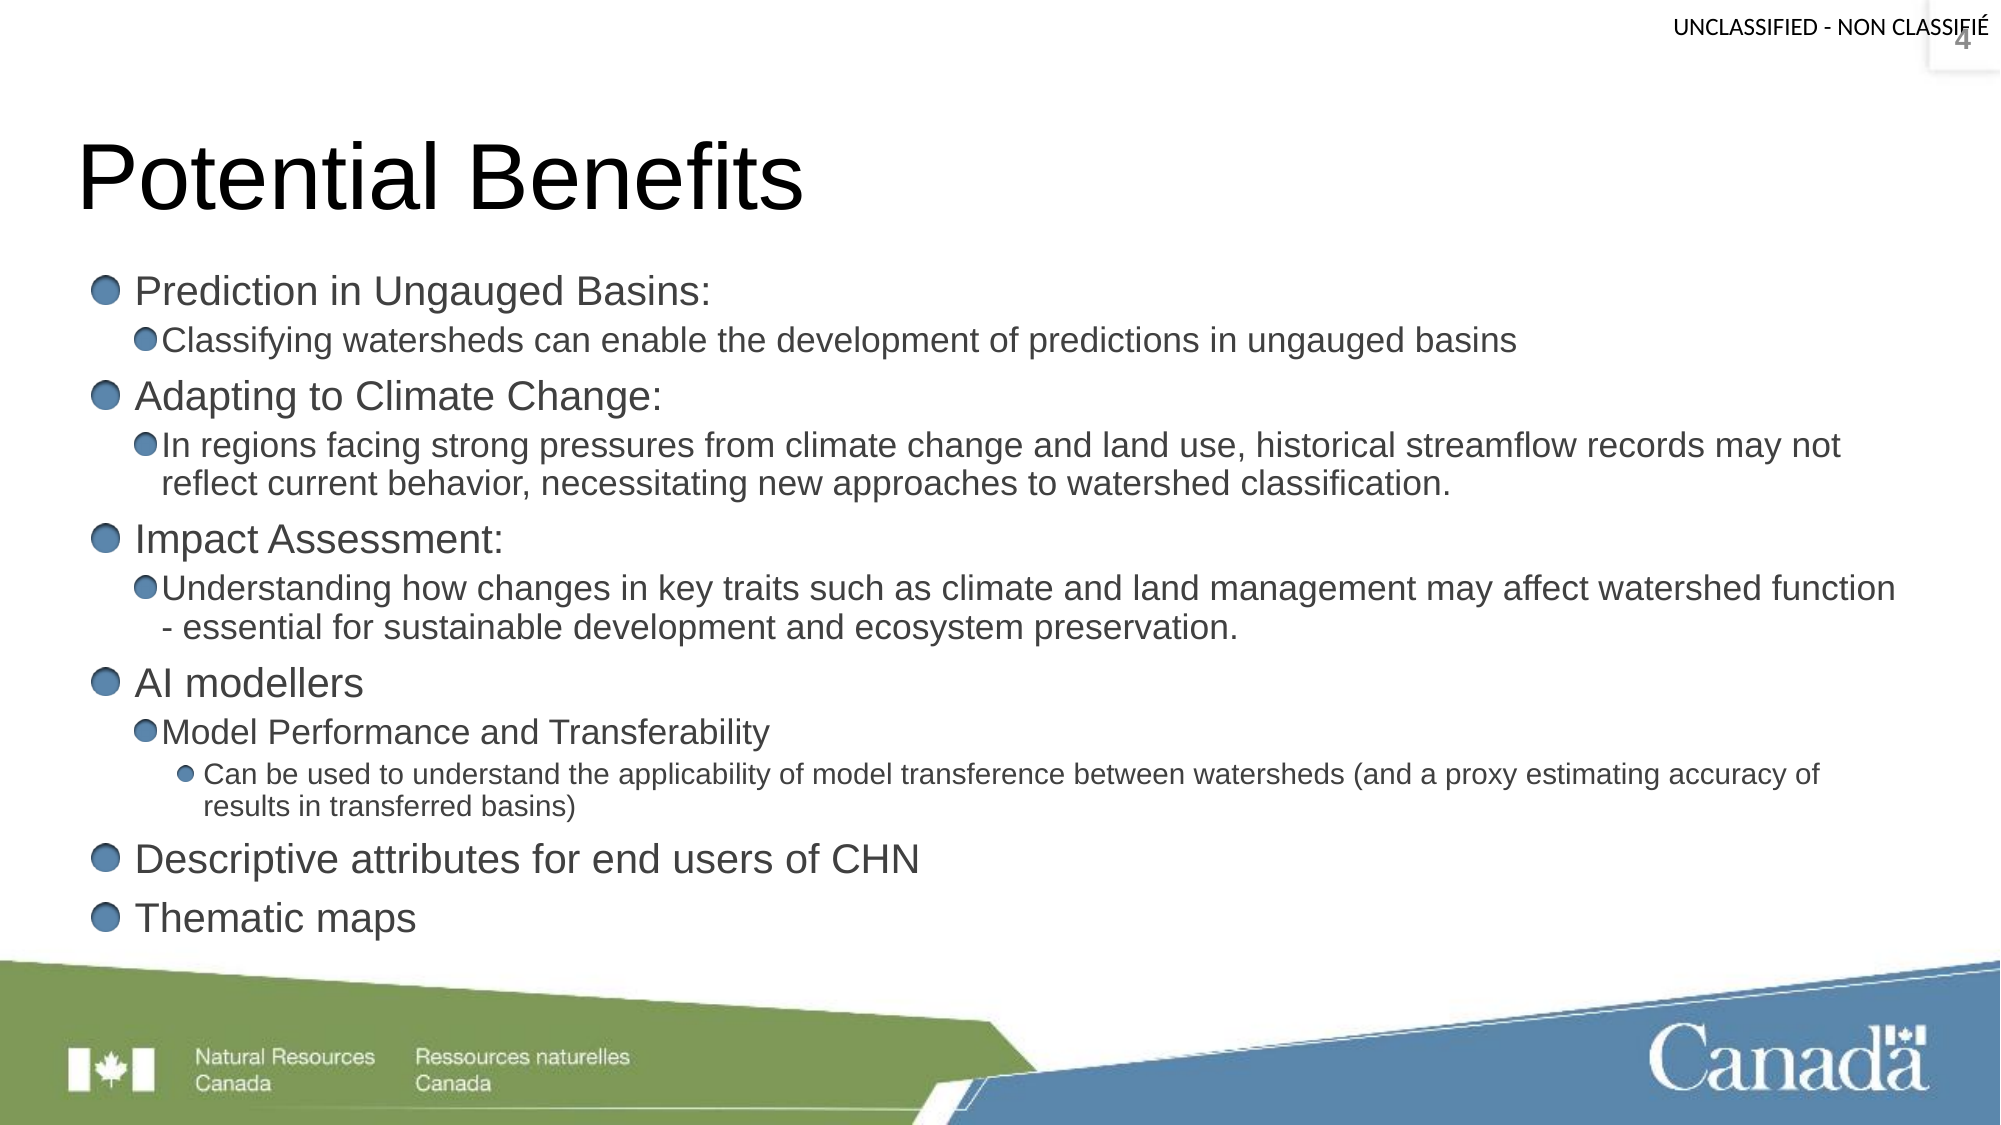

4
# Potential Benefits
Prediction in Ungauged Basins:
Classifying watersheds can enable the development of predictions in ungauged basins
Adapting to Climate Change:
In regions facing strong pressures from climate change and land use, historical streamflow records may not reflect current behavior, necessitating new approaches to watershed classification.
Impact Assessment:
Understanding how changes in key traits such as climate and land management may affect watershed function - essential for sustainable development and ecosystem preservation.
AI modellers
Model Performance and Transferability
Can be used to understand the applicability of model transference between watersheds (and a proxy estimating accuracy of results in transferred basins)
Descriptive attributes for end users of CHN
Thematic maps